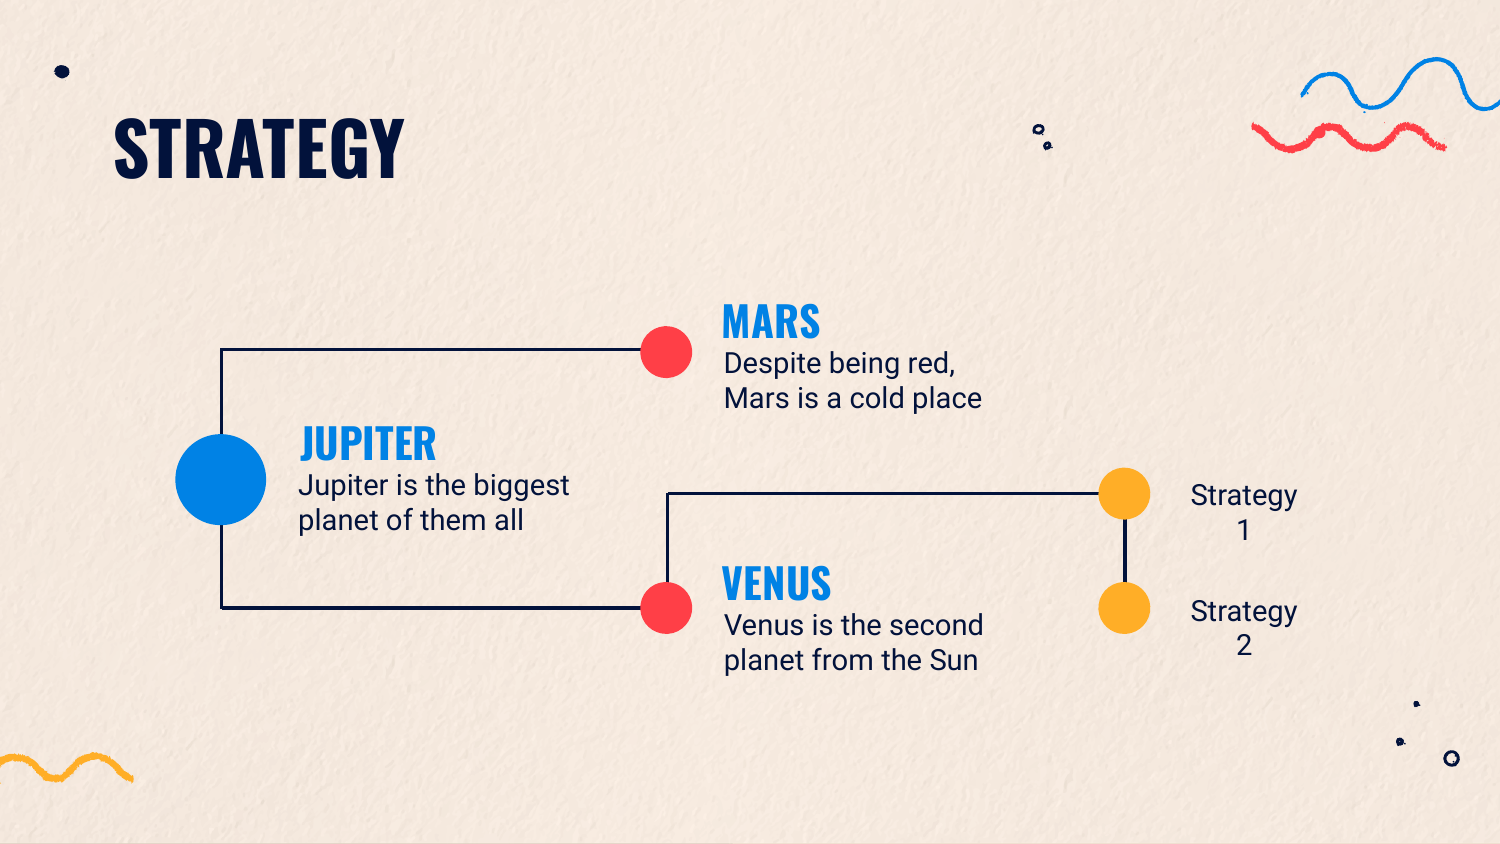

# STRATEGY
MARS

Despite being red, Mars is a cold place
JUPITER
Jupiter is the biggest planet of them all
Strategy 1
VENUS
Strategy 2
Venus is the second planet from the Sun